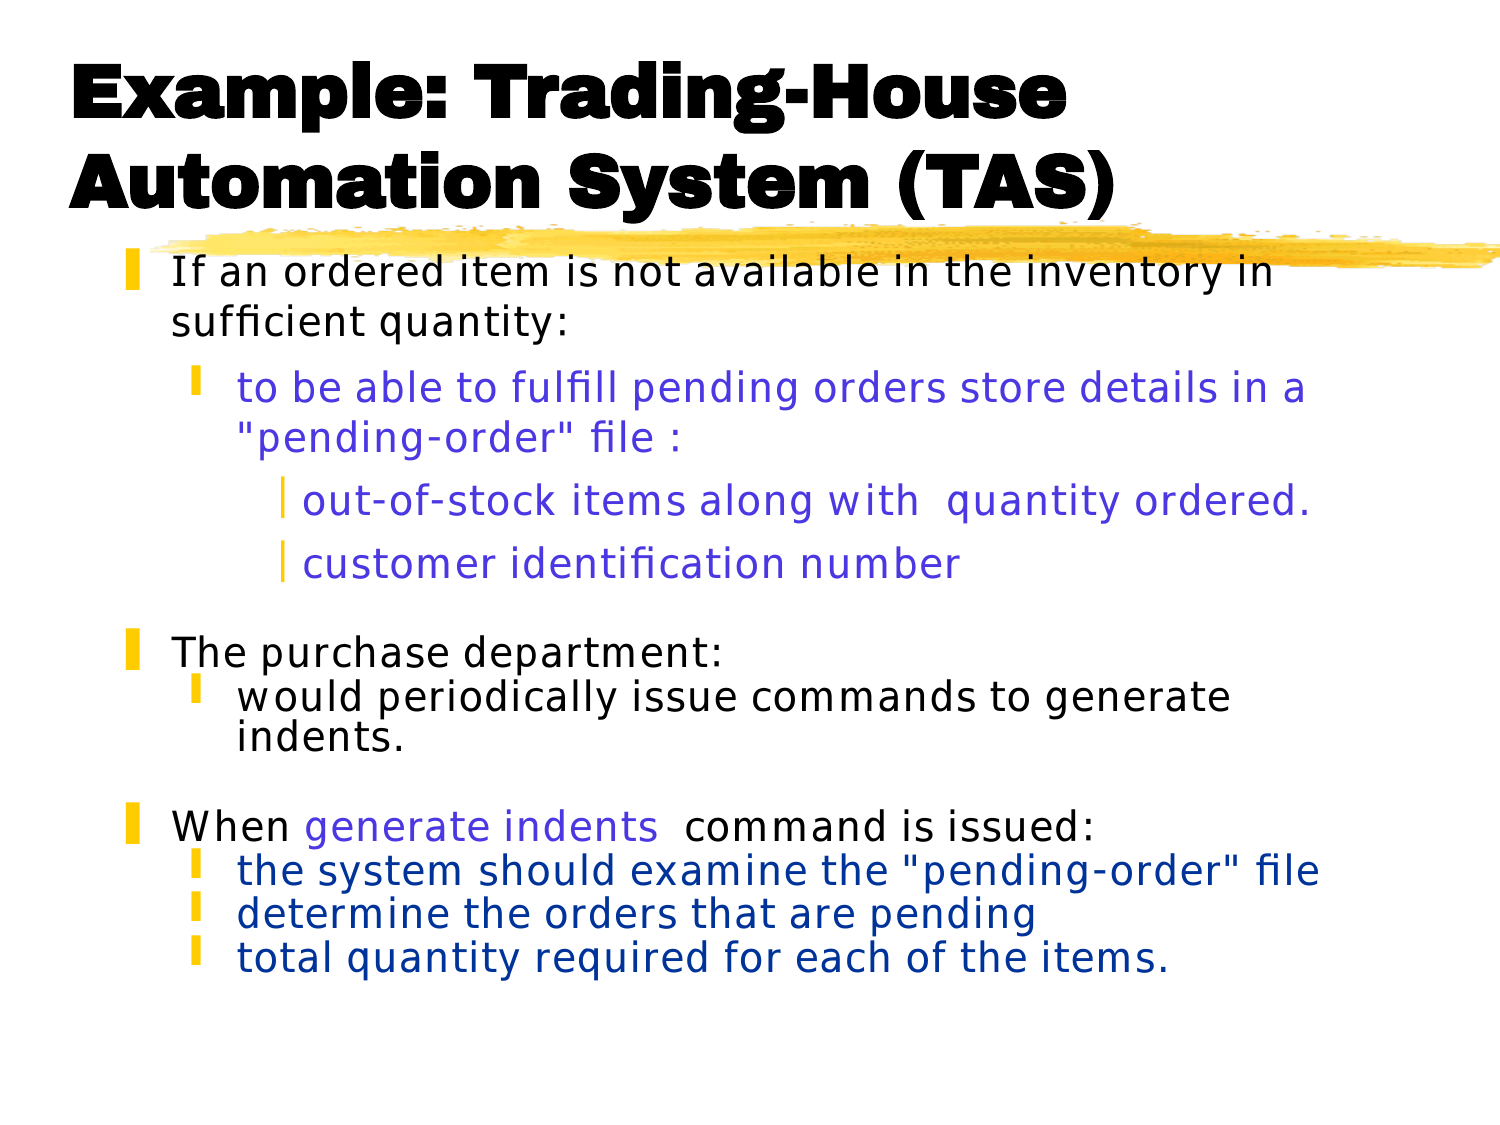

# Example: Trading-House Automation System (TAS)
If an ordered item is not available in the inventory in sufficient quantity:
to be able to fulfill pending orders store details in a "pending-order" file :
out-of-stock items along with  quantity ordered.
customer identification number

The purchase department:
would periodically issue commands to generate indents.

When generate indents  command is issued:
the system should examine the "pending-order" file
determine the orders that are pending
total quantity required for each of the items.